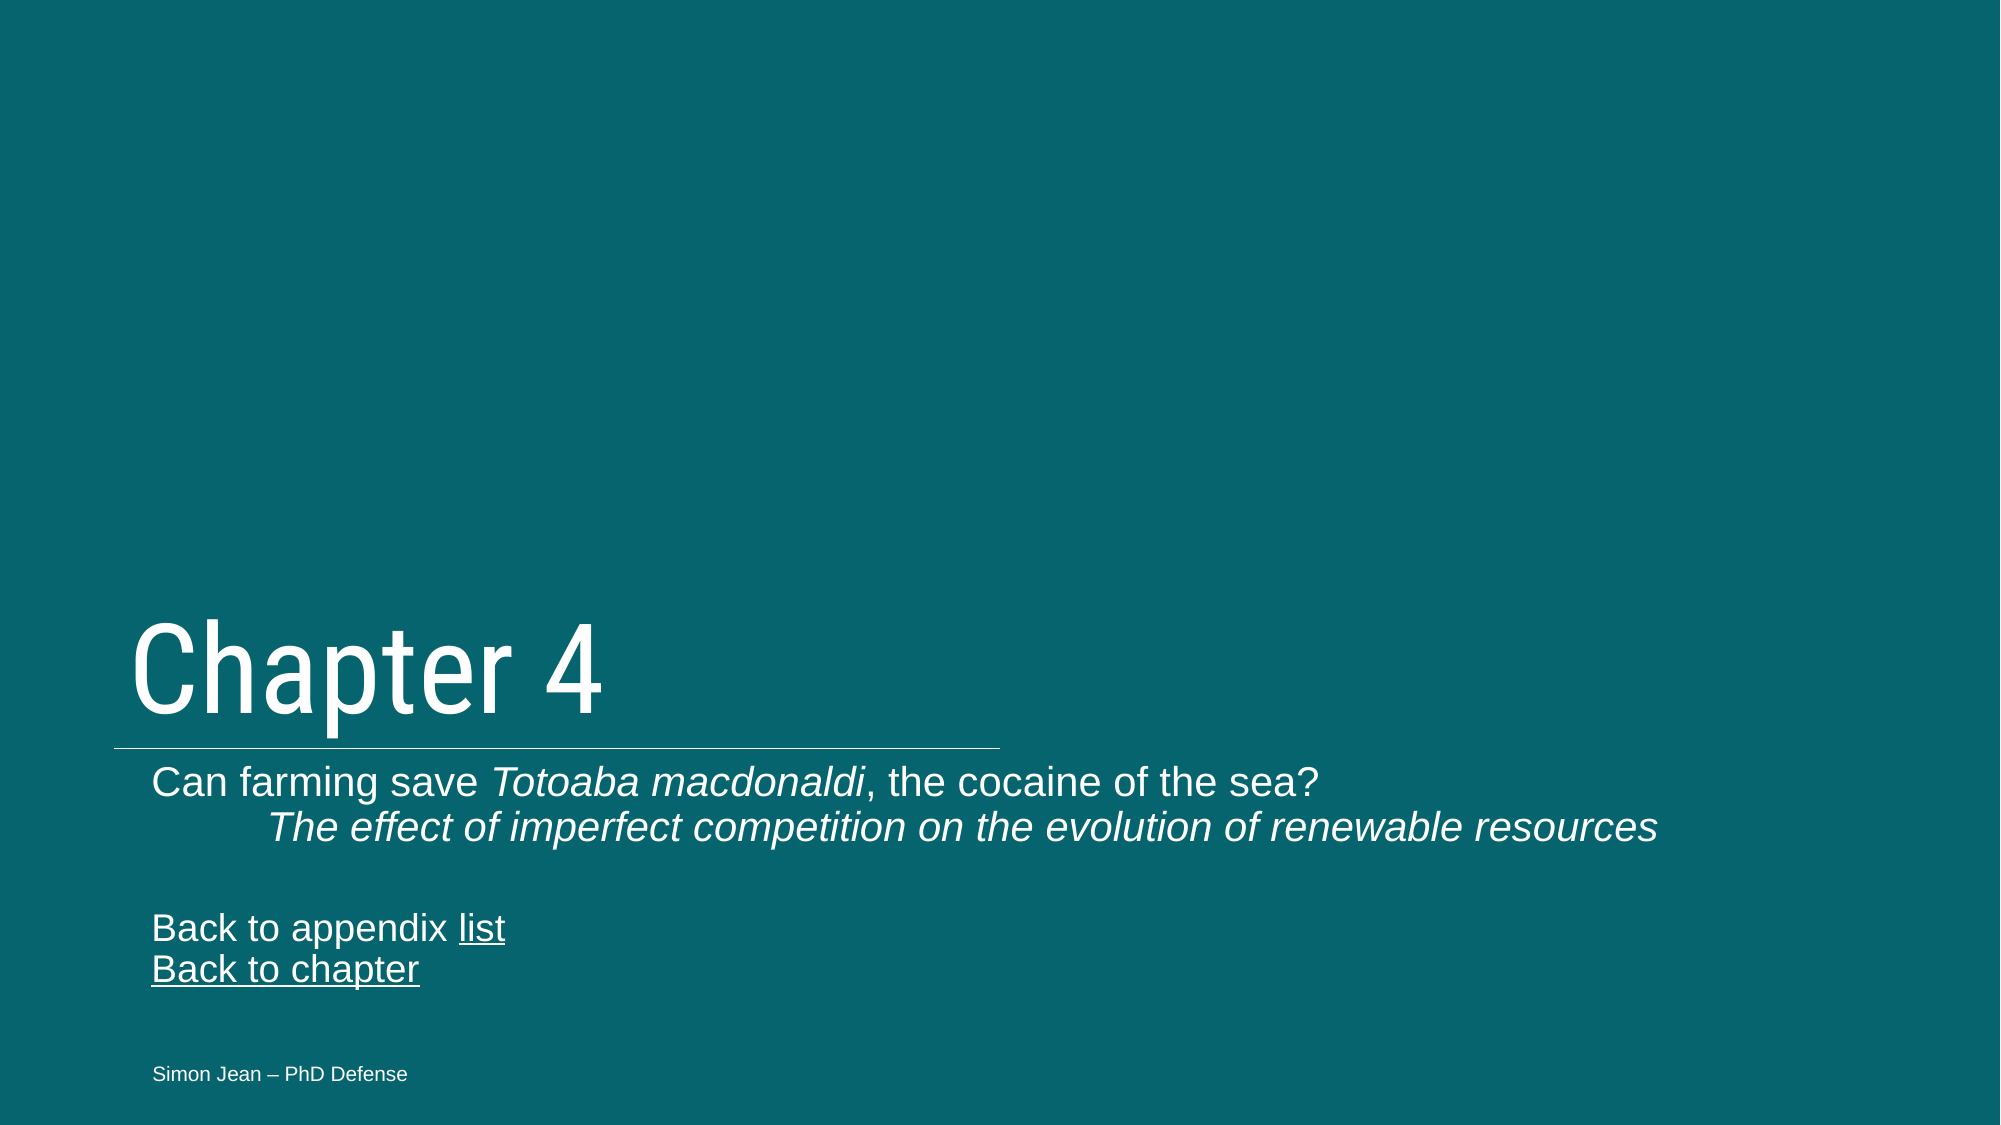

# Chapter 4
Can farming save Totoaba macdonaldi, the cocaine of the sea?
	The effect of imperfect competition on the evolution of renewable resources
Back to appendix list
Back to chapter

Simon Jean – PhD Defense